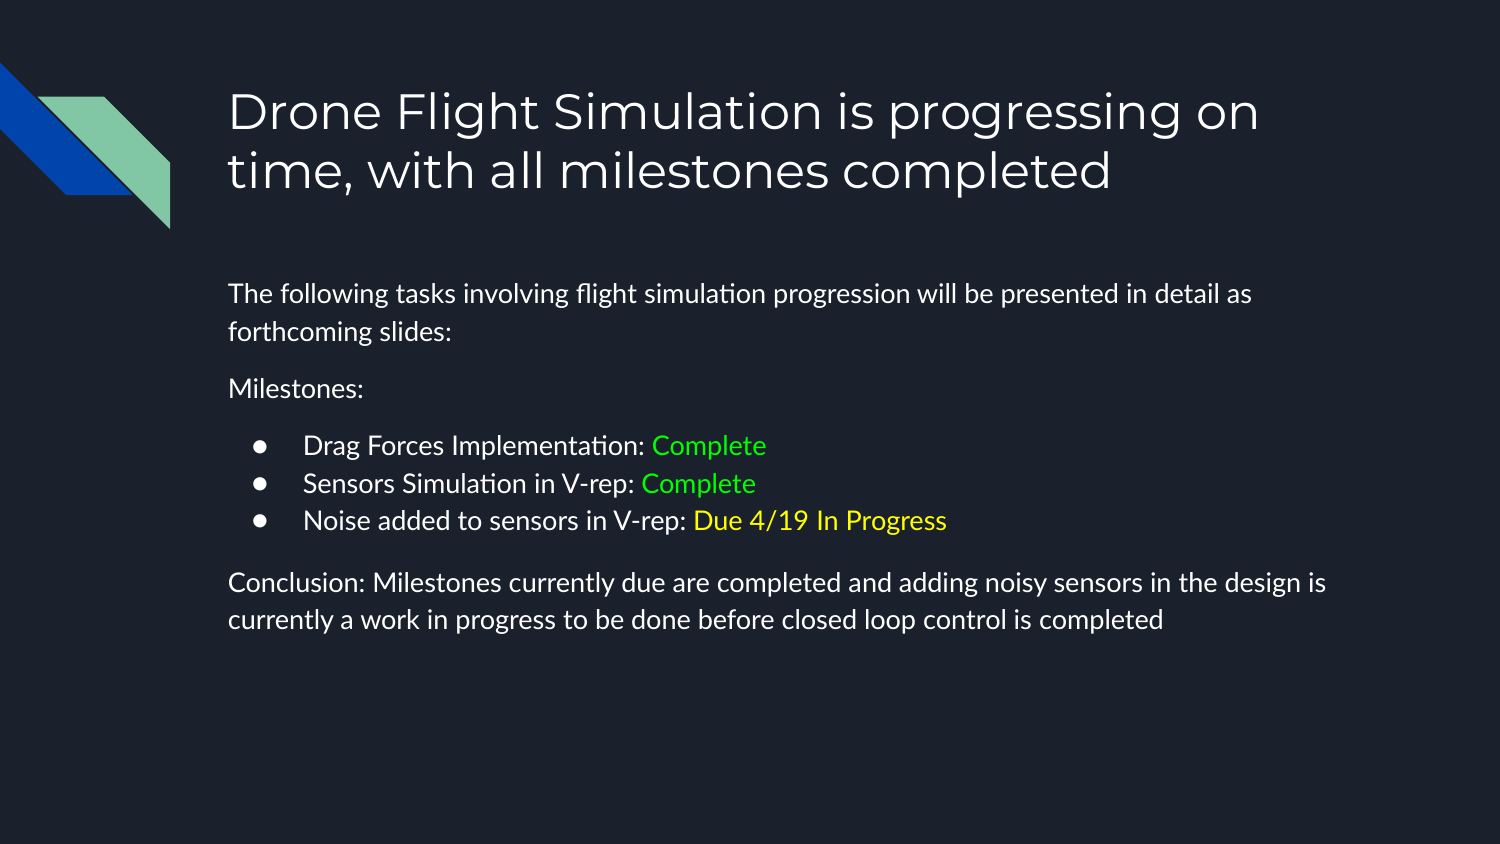

# Drone Flight Simulation is progressing on time, with all milestones completed
The following tasks involving flight simulation progression will be presented in detail as forthcoming slides:
Milestones:
Drag Forces Implementation: Complete
Sensors Simulation in V-rep: Complete
Noise added to sensors in V-rep: Due 4/19 In Progress
Conclusion: Milestones currently due are completed and adding noisy sensors in the design is currently a work in progress to be done before closed loop control is completed